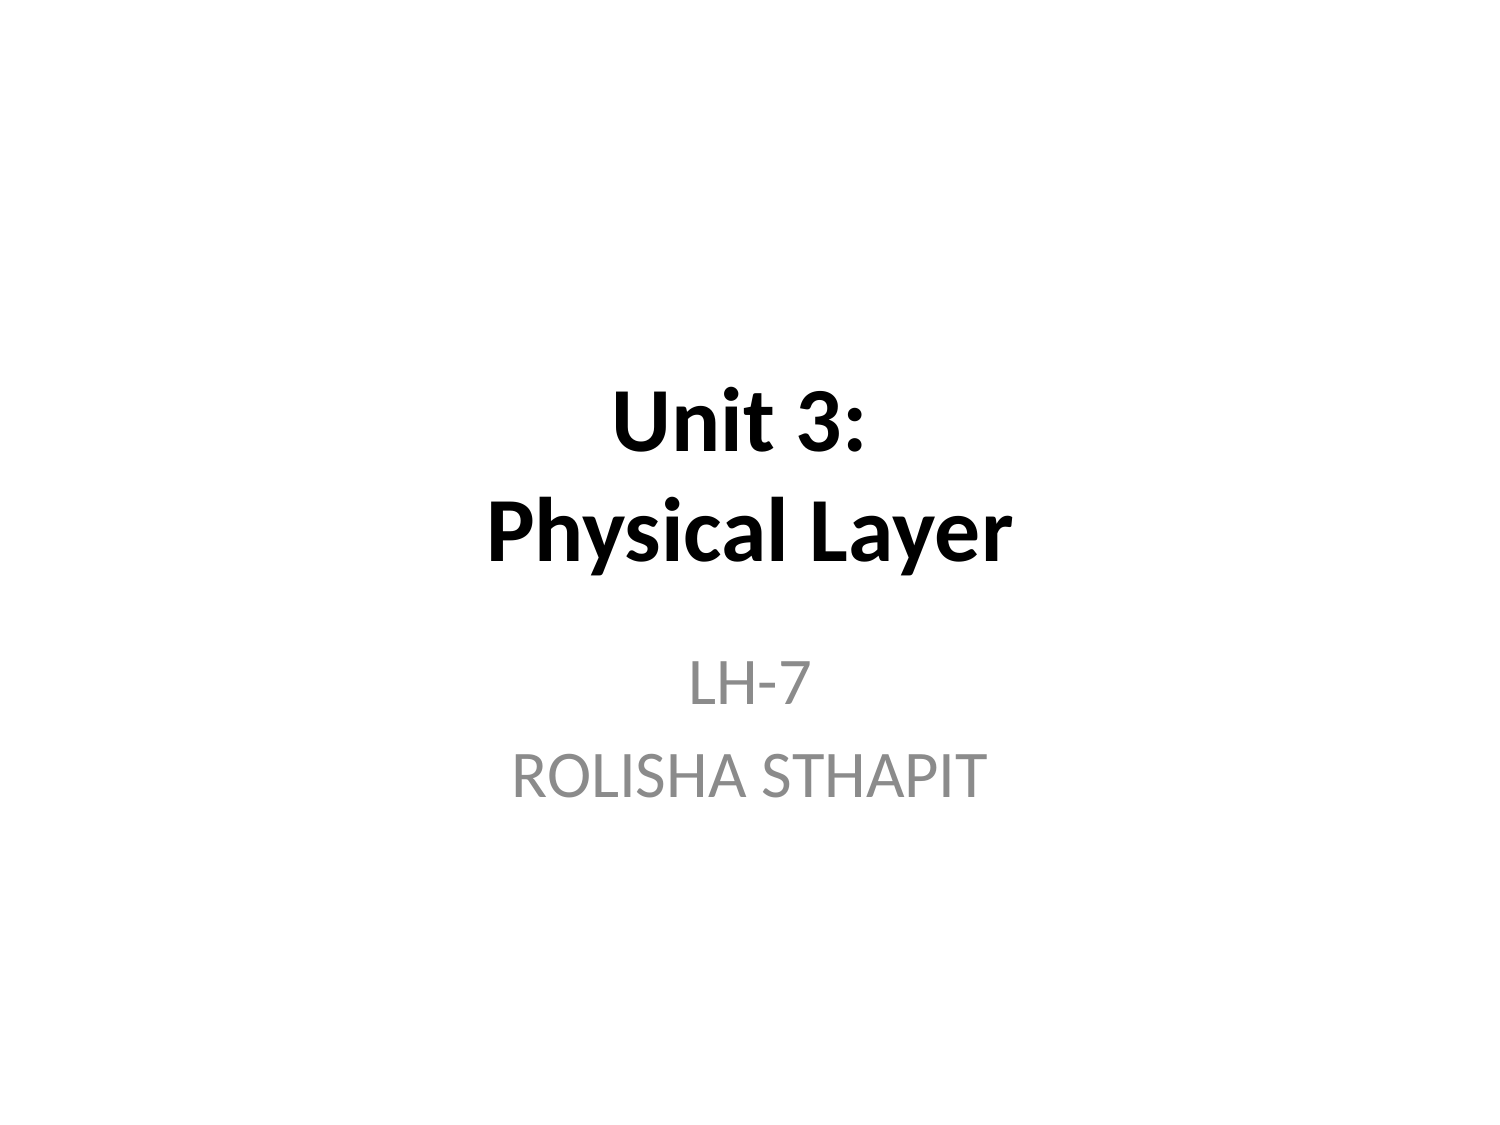

# Unit 3: Physical Layer
LH-7
ROLISHA STHAPIT